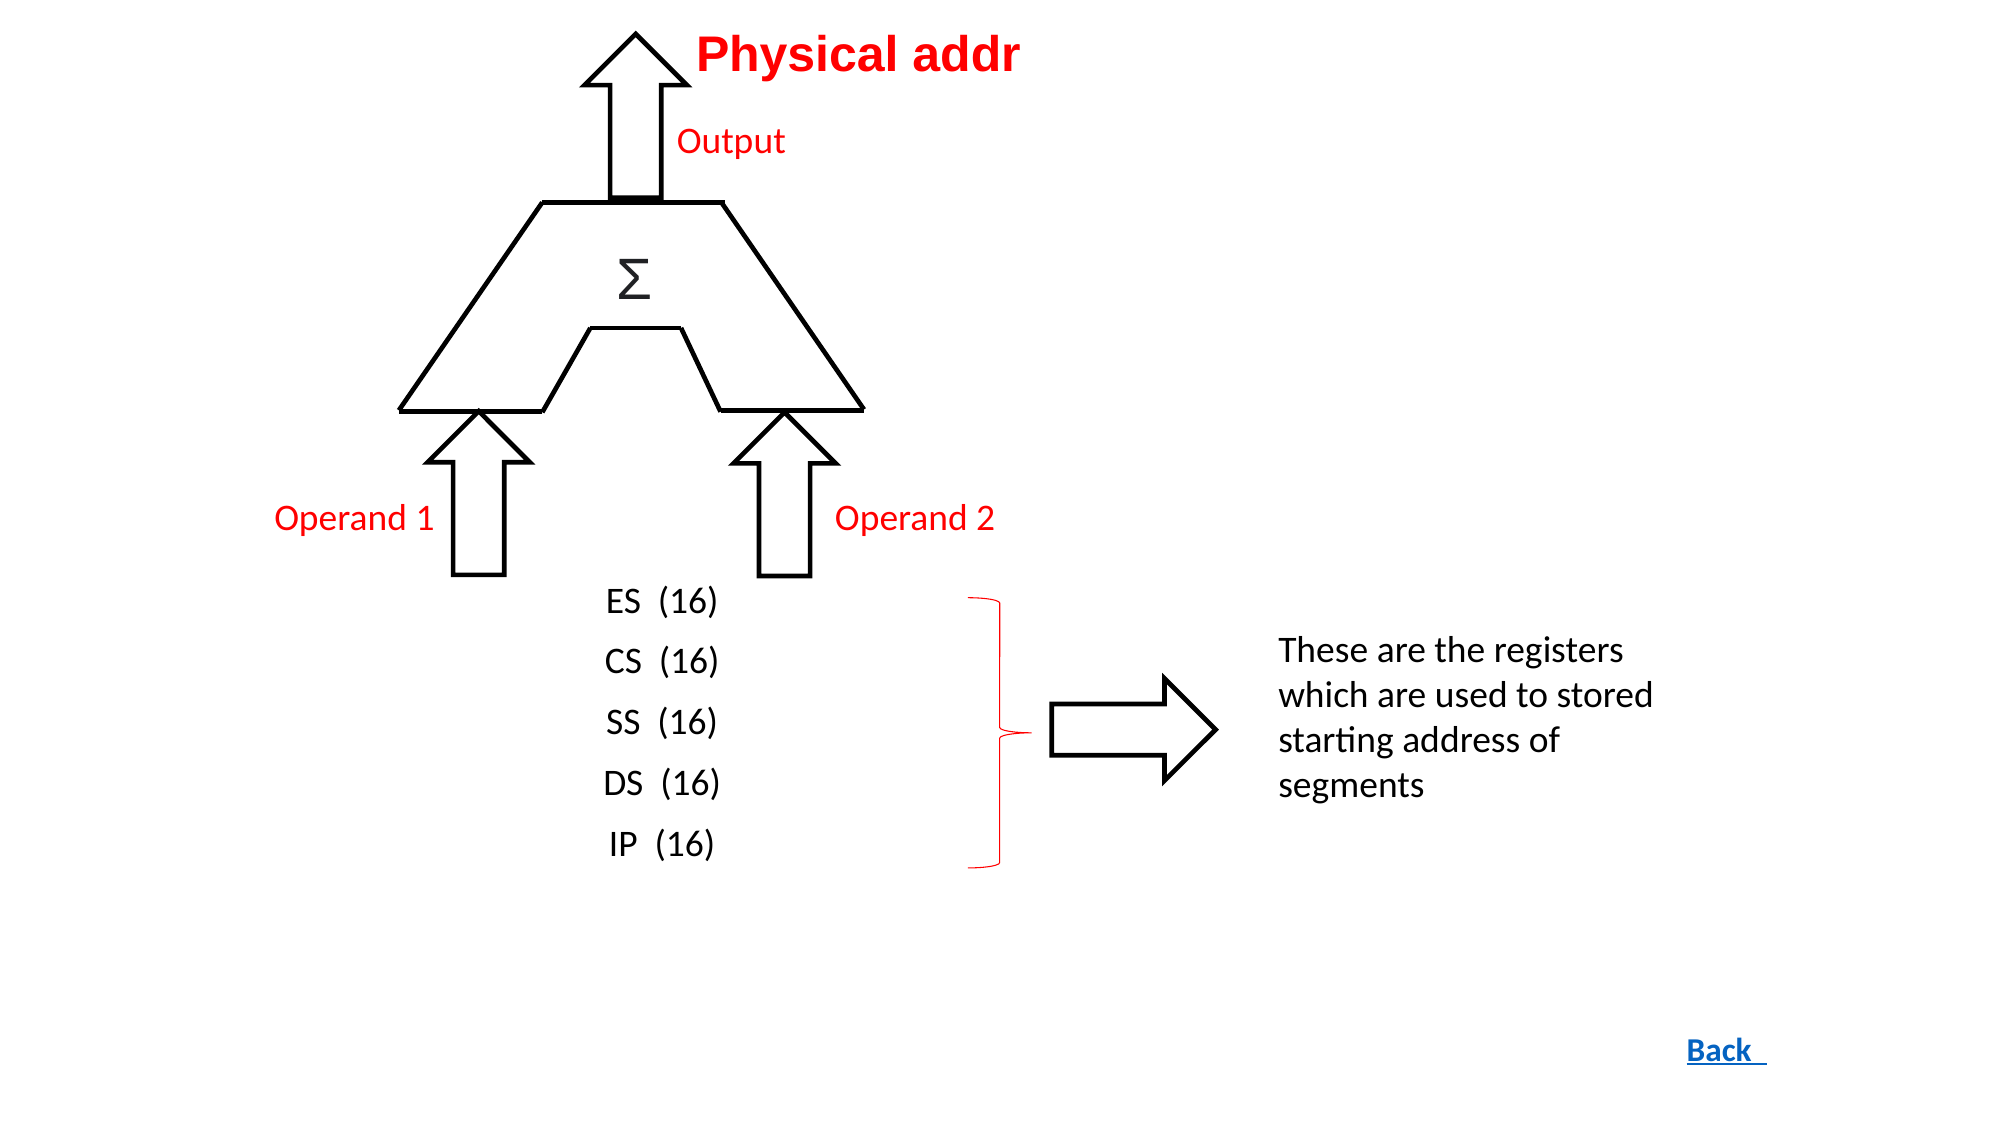

Physical addr

Output
Σ

Operand 1
Operand 2
| ES (16) |
| --- |
| CS (16) |
| SS (16) |
| DS (16) |
| IP (16) |

These are the registers which are used to stored  starting address of segments

Back